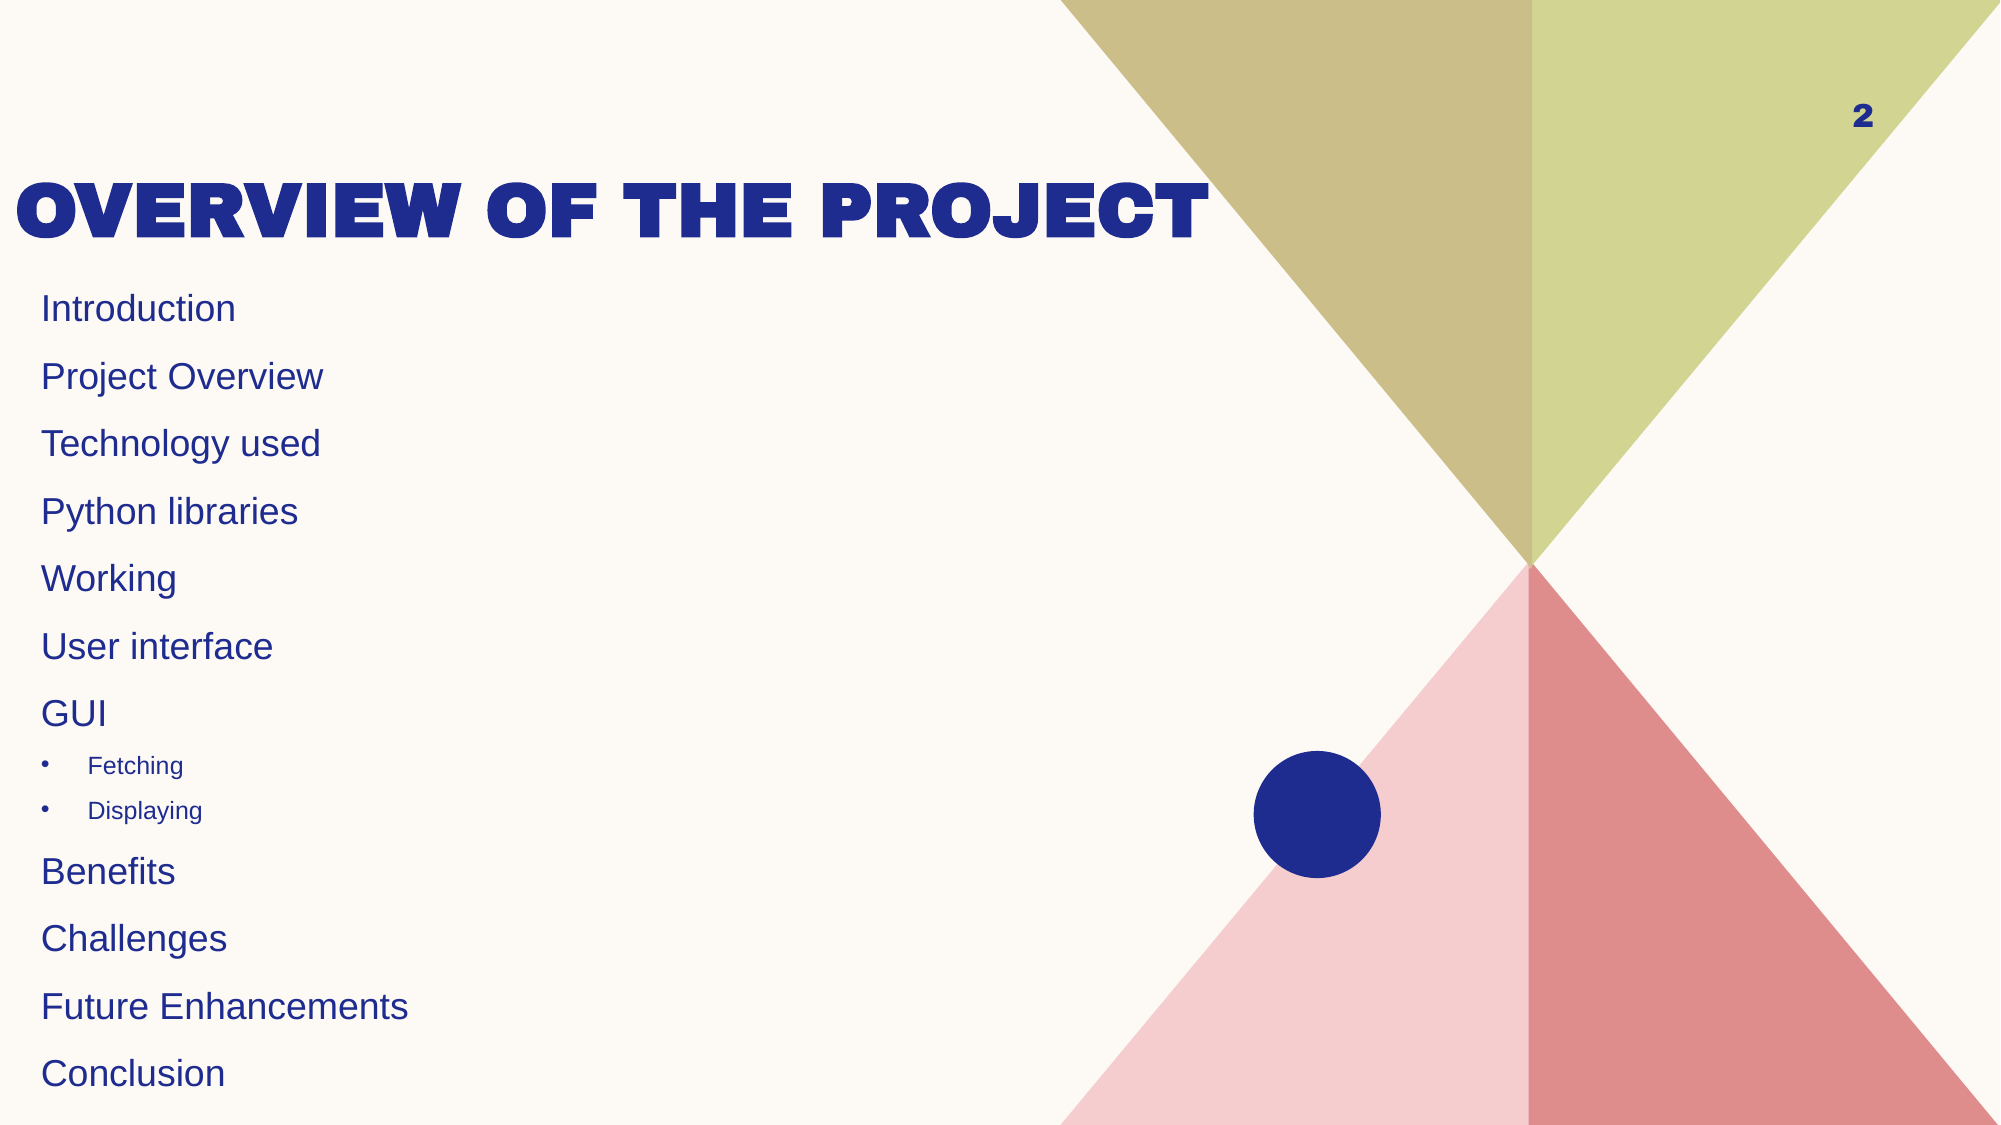

# OVERVIEW OF THE PROJECT
2
Introduction
Project Overview
Technology used
Python libraries
Working
User interface
GUI
Fetching
Displaying
Benefits
Challenges
Future Enhancements
Conclusion